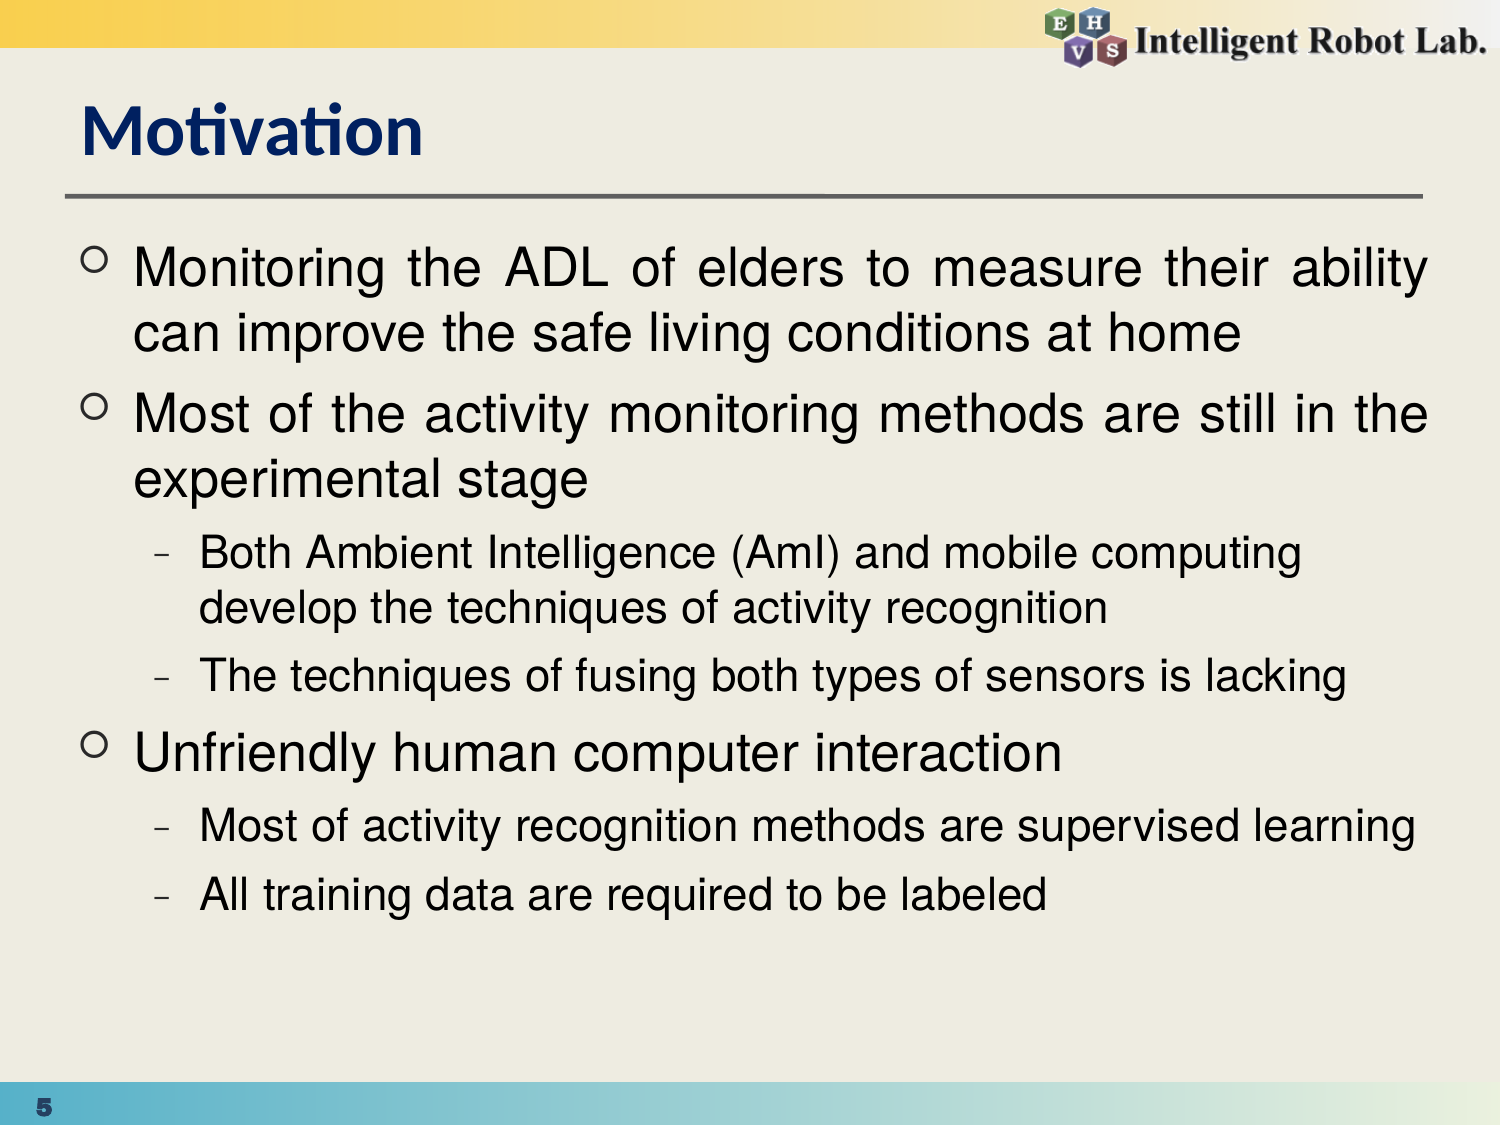

# Motivation
Monitoring the ADL of elders to measure their ability can improve the safe living conditions at home
Most of the activity monitoring methods are still in the experimental stage
Both Ambient Intelligence (AmI) and mobile computing develop the techniques of activity recognition
The techniques of fusing both types of sensors is lacking
Unfriendly human computer interaction
Most of activity recognition methods are supervised learning
All training data are required to be labeled

5